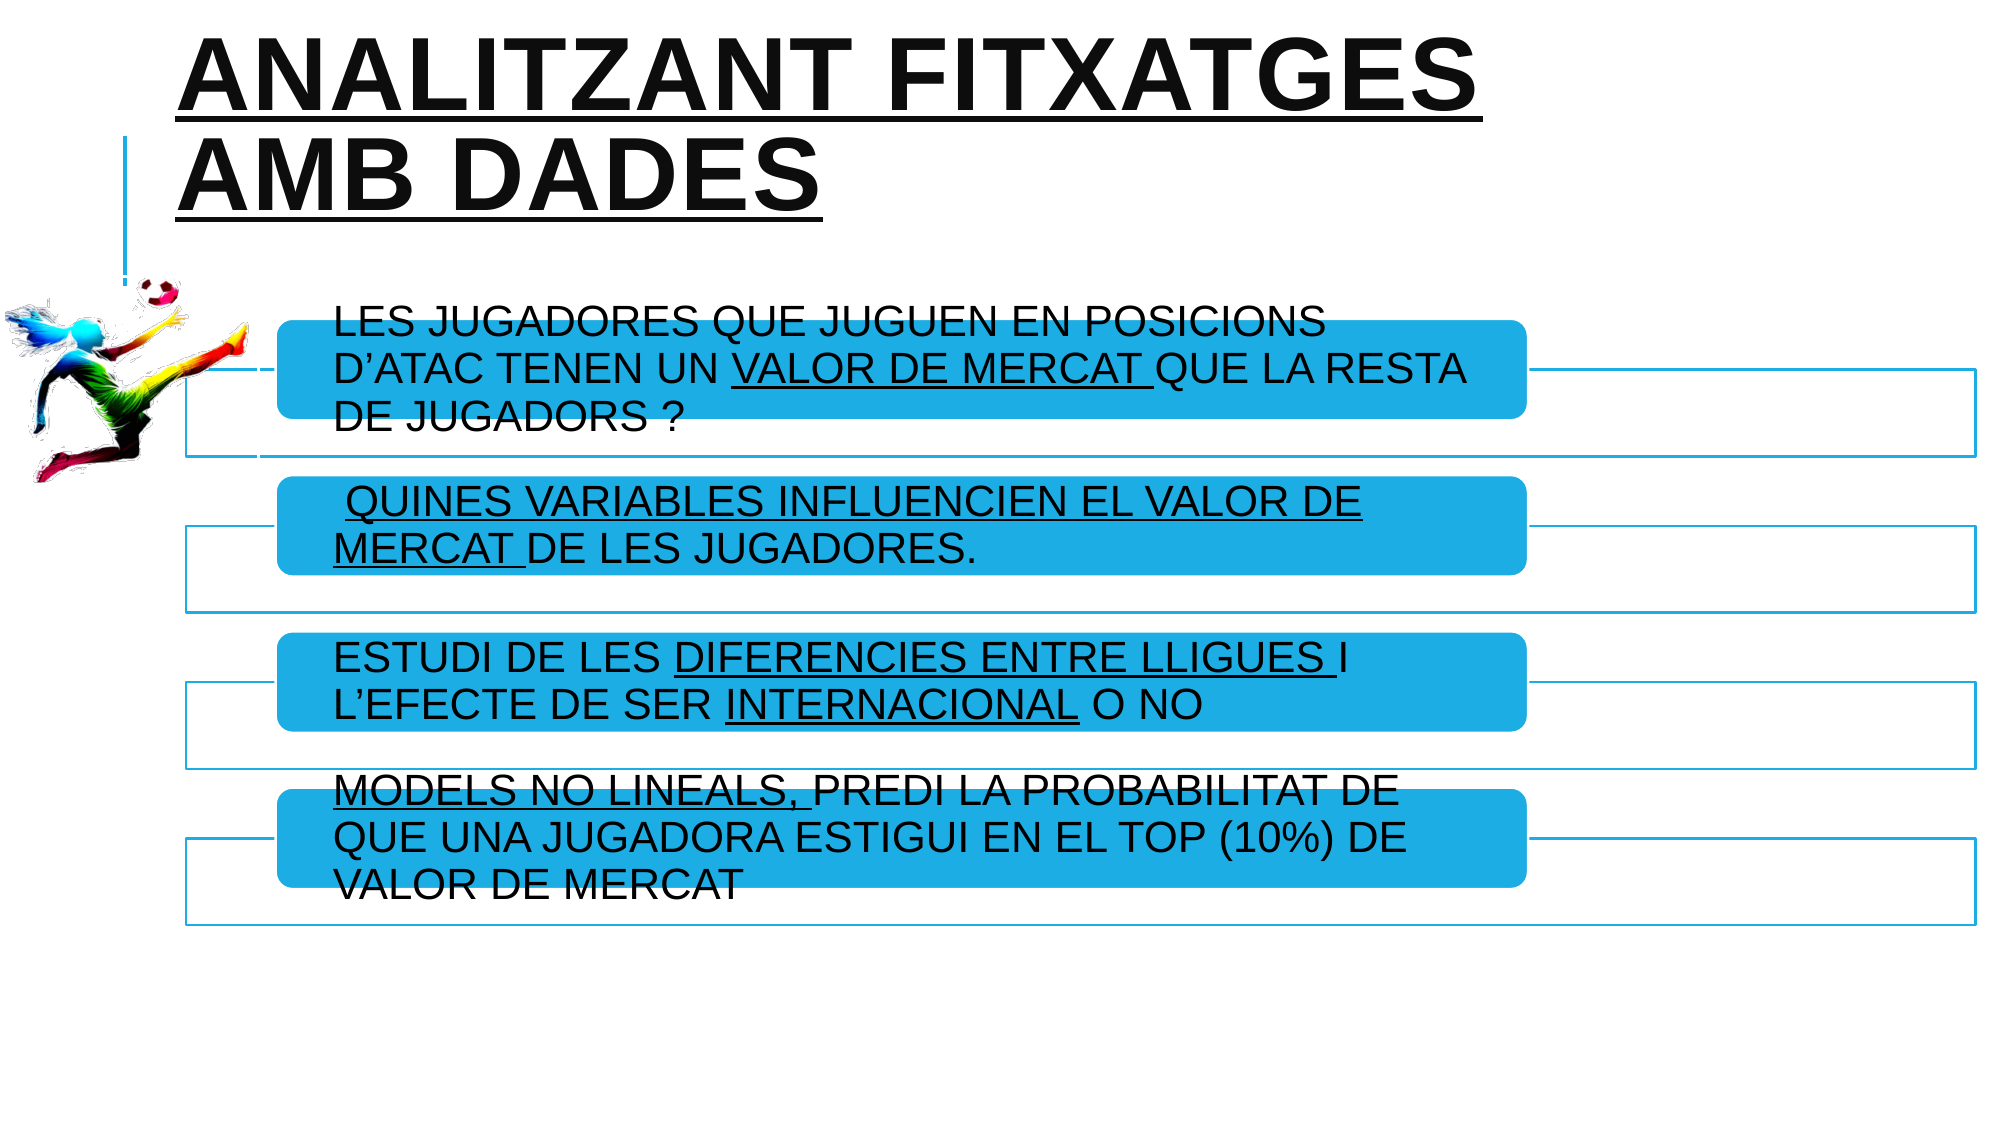

# Analitzant fitxatges amb dades
LES JUGADORES QUE JUGUEN EN POSICIONS D’ATAC TENEN UN VALOR DE MERCAT QUE LA RESTA DE JUGADORS ?
 QUINES VARIABLES INFLUENCIEN EL VALOR DE MERCAT DE LES JUGADORES.
ESTUDI DE LES DIFERENCIES ENTRE LLIGUES I L’EFECTE DE SER INTERNACIONAL O NO
MODELS NO LINEALS, PREDI LA PROBABILITAT DE QUE UNA JUGADORA ESTIGUI EN EL TOP (10%) DE VALOR DE MERCAT